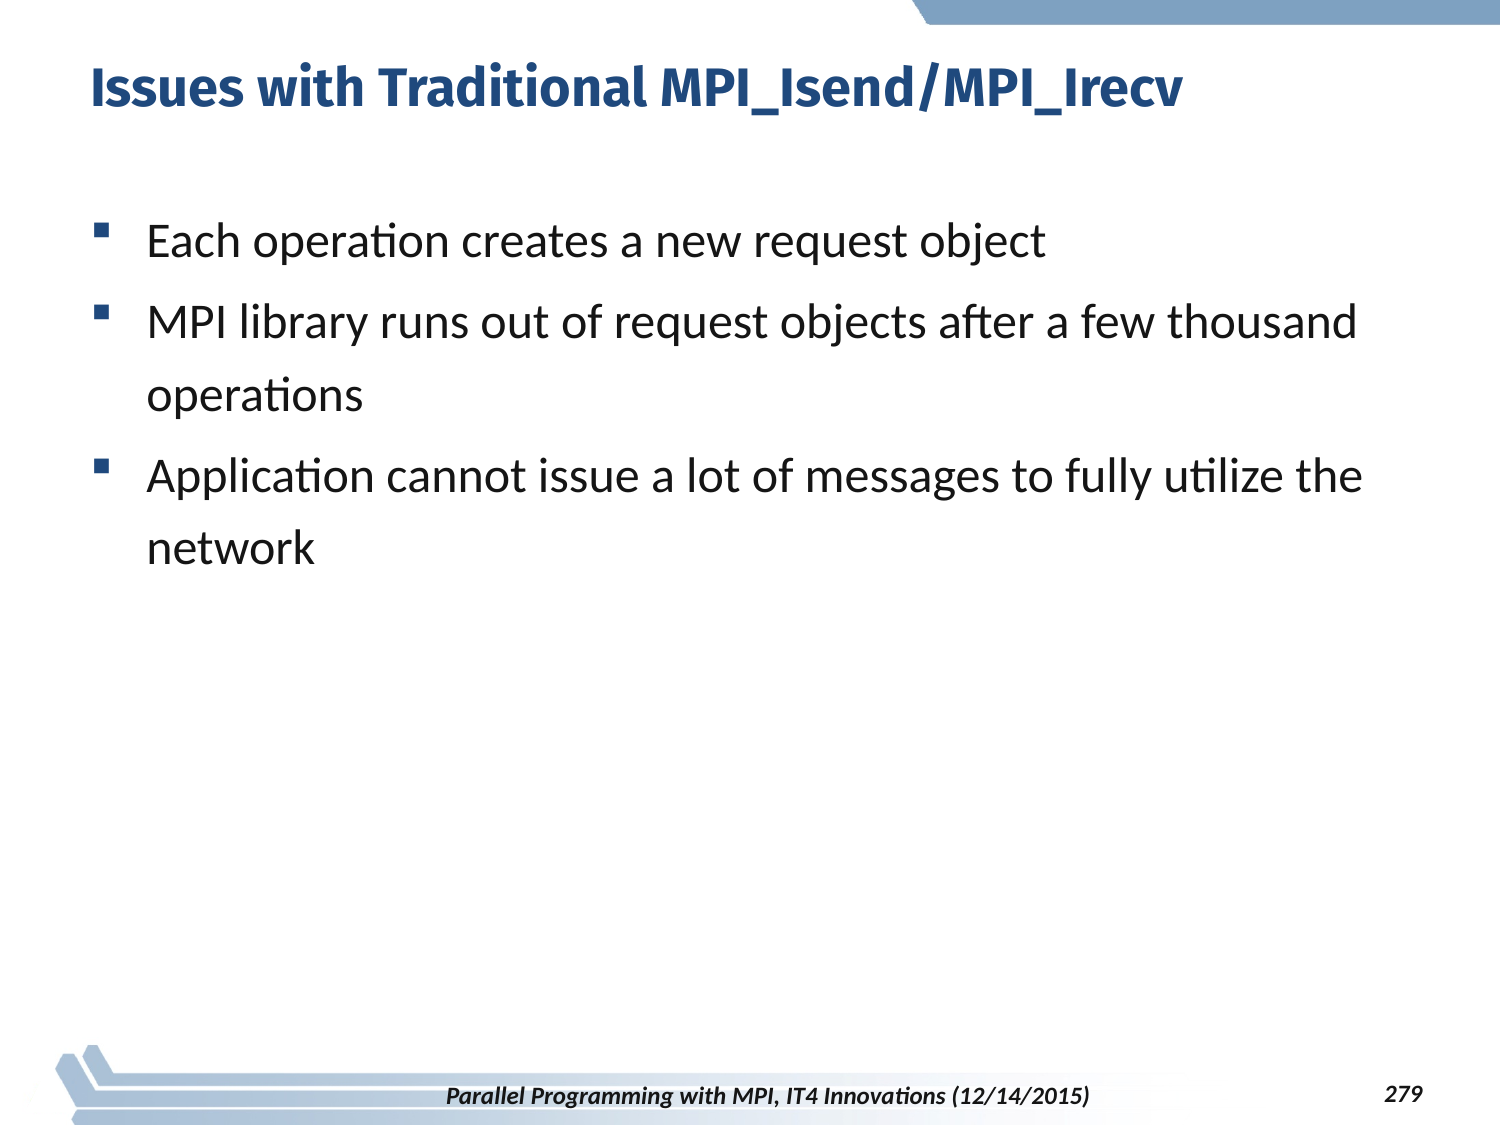

# Issues with Traditional MPI_Isend/MPI_Irecv
Each operation creates a new request object
MPI library runs out of request objects after a few thousand operations
Application cannot issue a lot of messages to fully utilize the network
279
Parallel Programming with MPI, IT4 Innovations (12/14/2015)